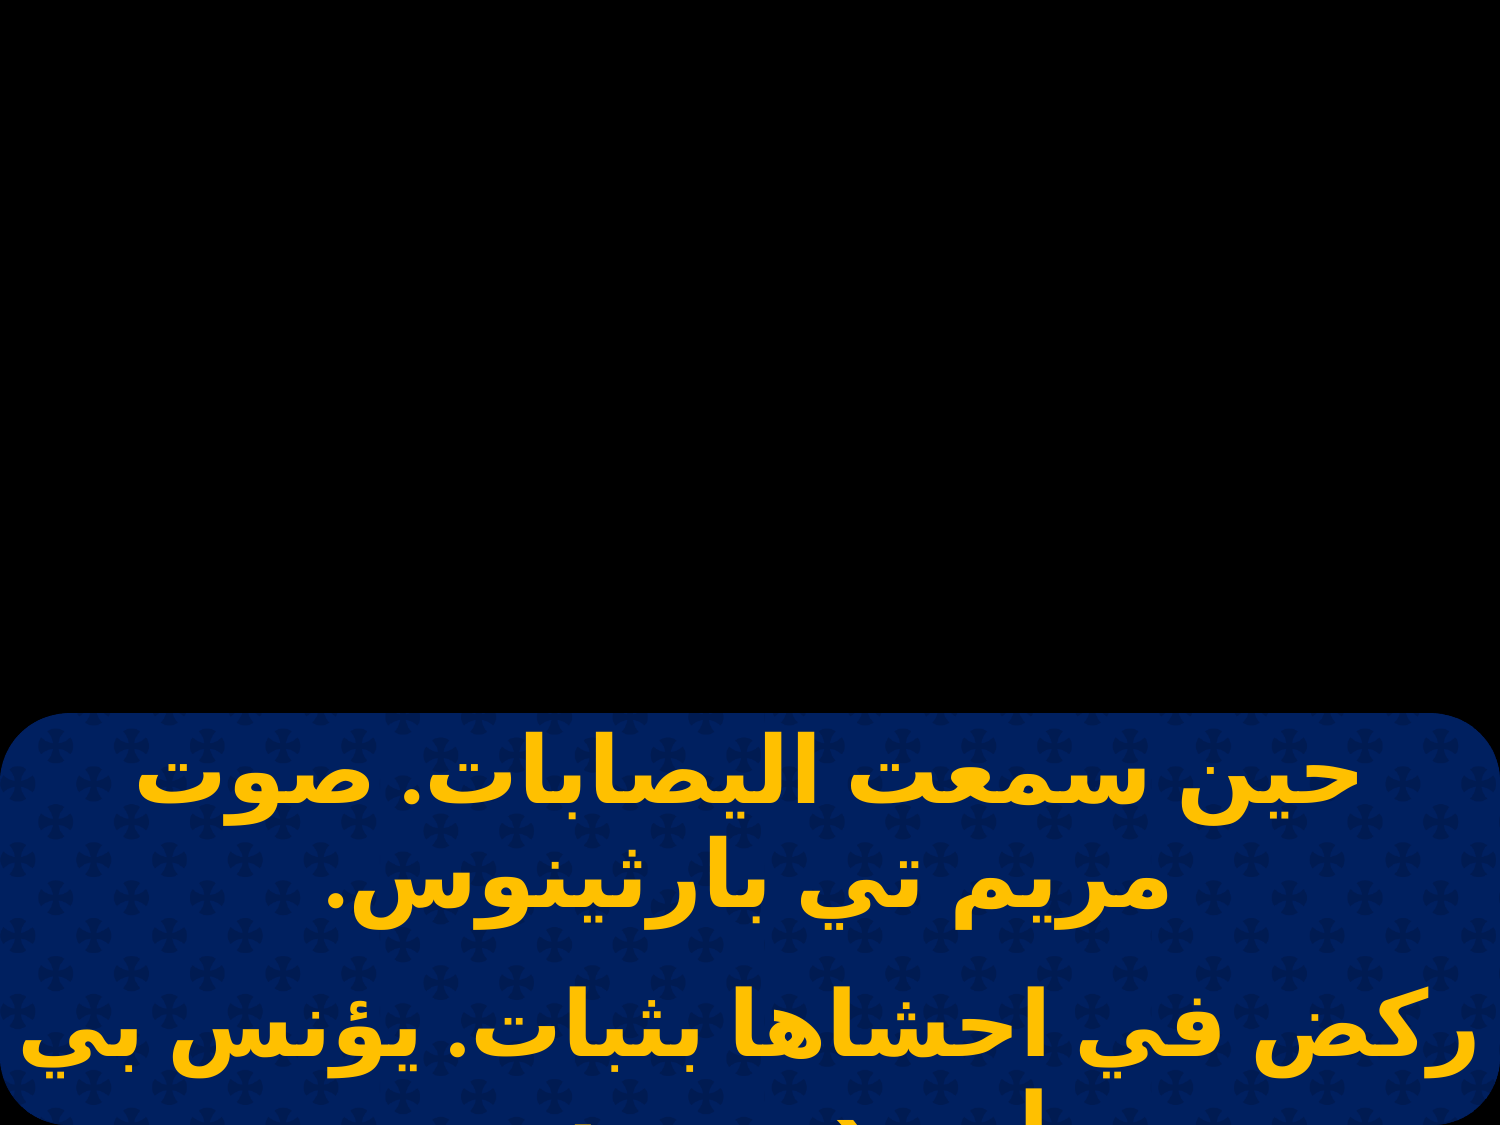

| حين سمعت اليصابات. صوت مريم تي بارثينوس. |
| --- |
|  |
| ركض في احشاها بثبات. يؤنس بي ابرودروموس. |